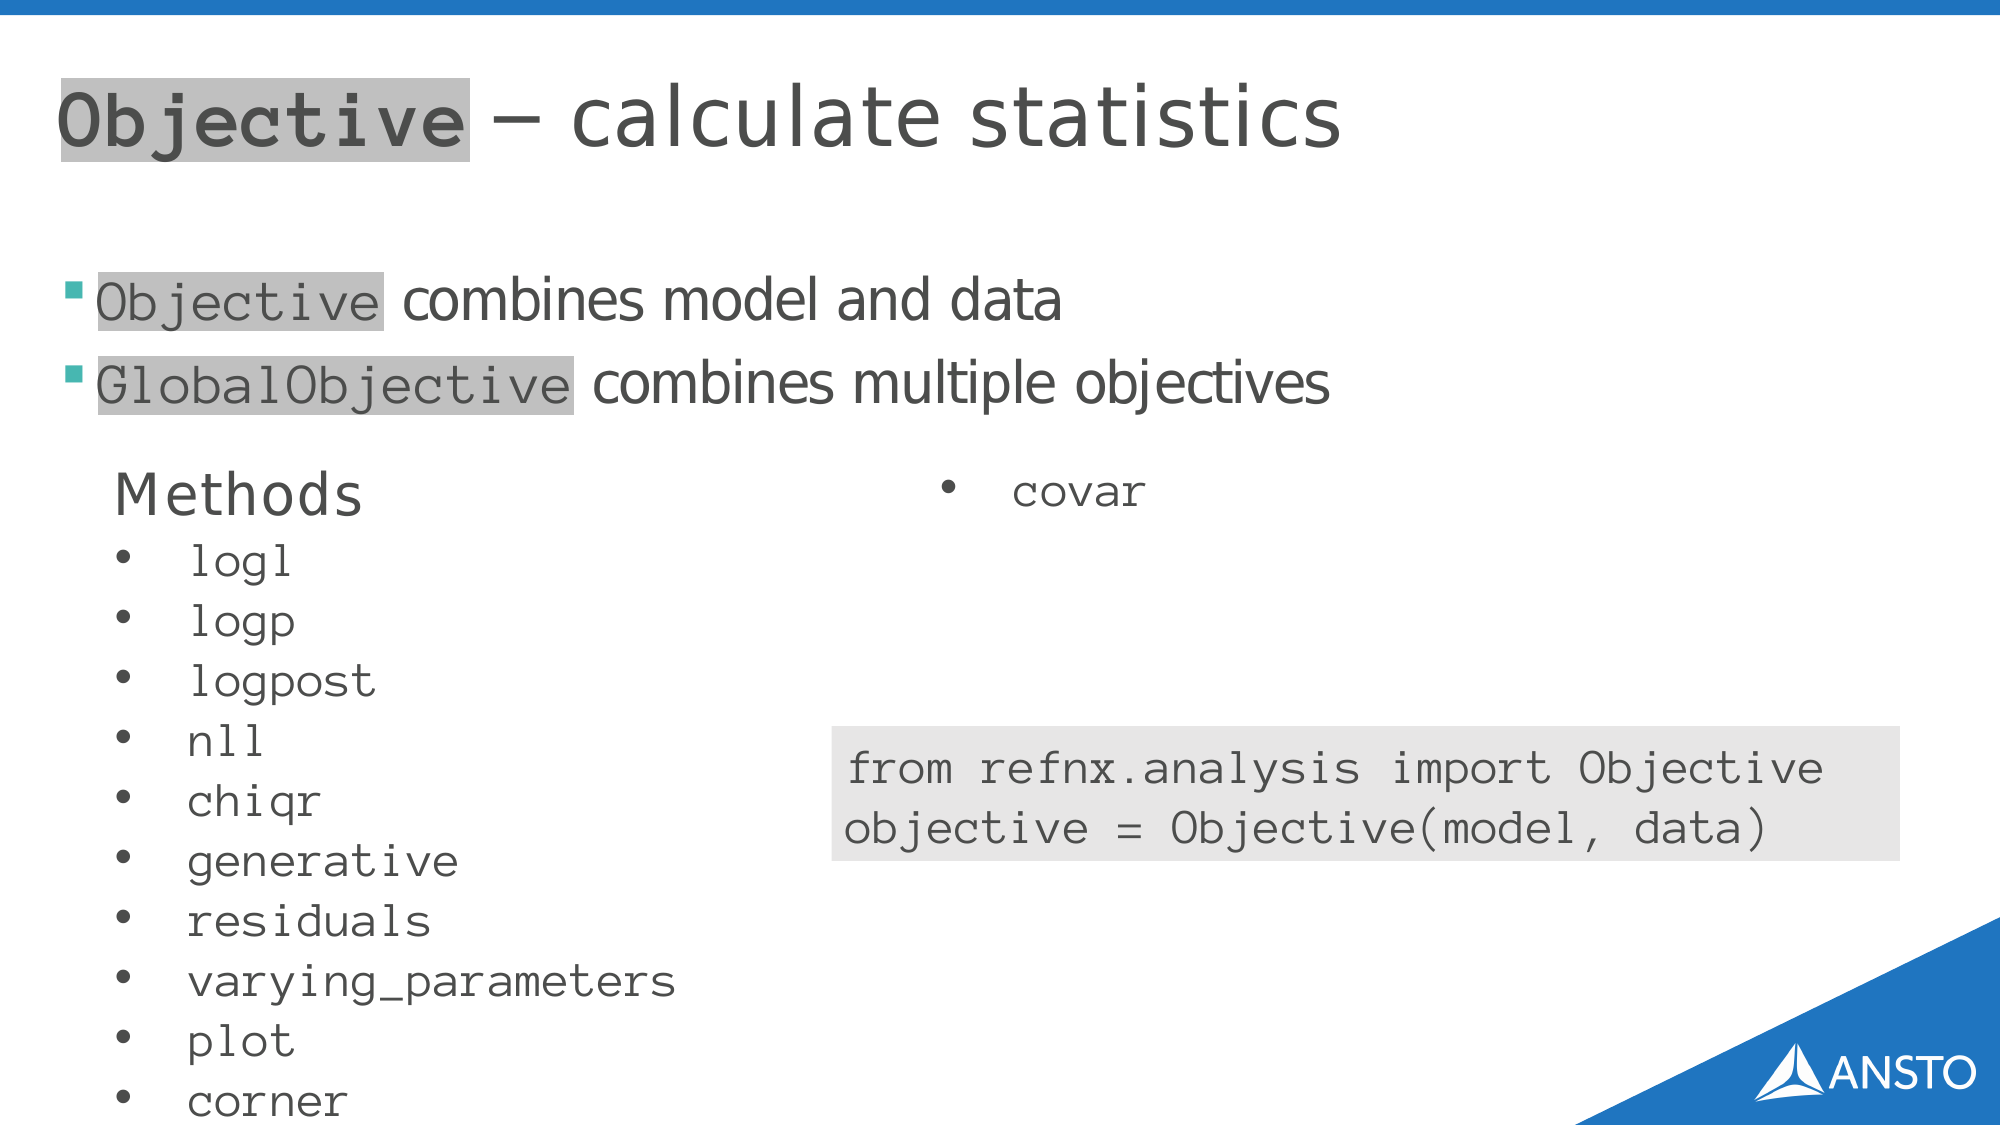

# Objective – calculate statistics
Objective combines model and data
GlobalObjective combines multiple objectives
Methods
logl
logp
logpost
nll
chiqr
generative
residuals
varying_parameters
plot
corner
covar
from refnx.analysis import Objective
objective = Objective(model, data)